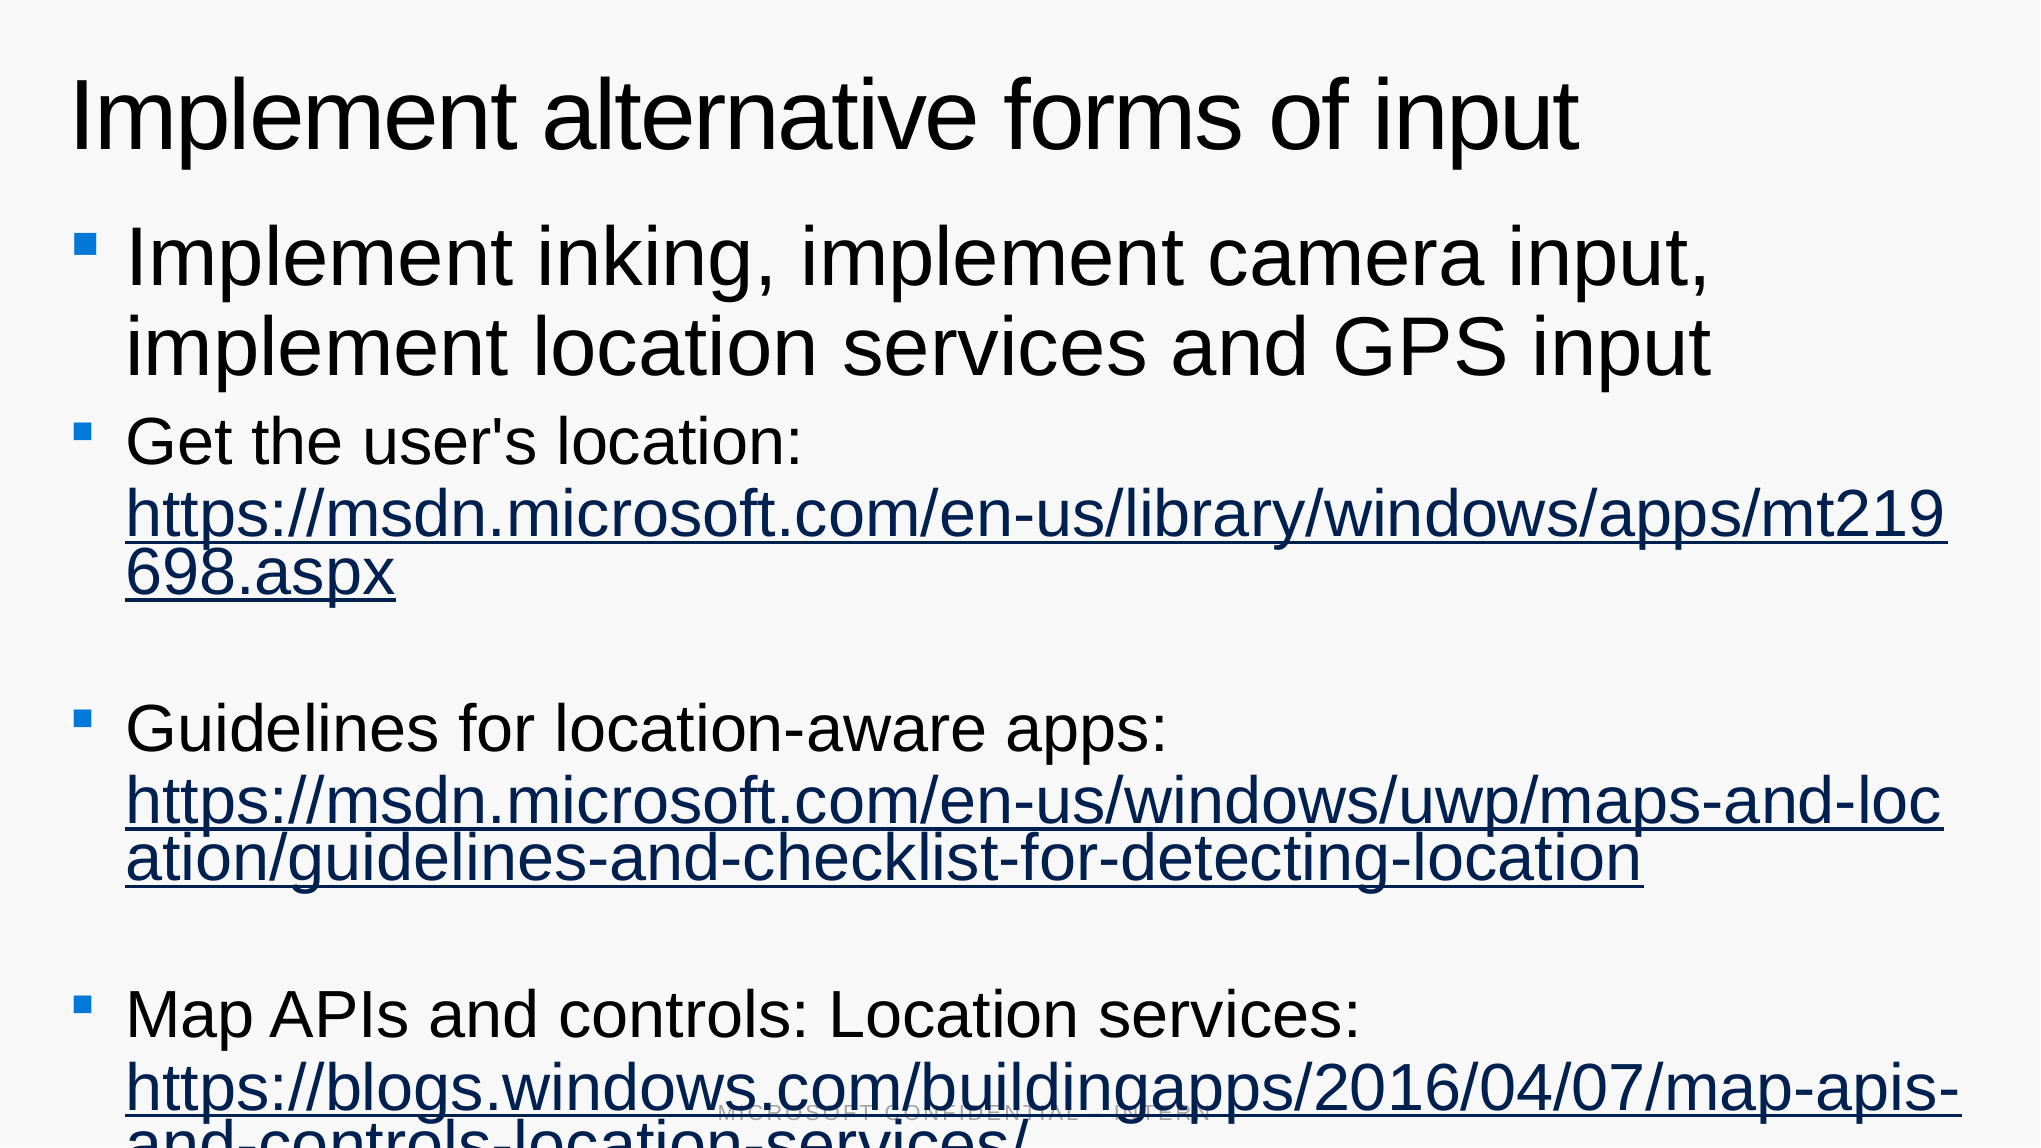

# Implement alternative forms of input
Implement inking, implement camera input, implement location services and GPS input
Get the user's location: https://msdn.microsoft.com/en-us/library/windows/apps/mt219698.aspx
Guidelines for location-aware apps: https://msdn.microsoft.com/en-us/windows/uwp/maps-and-location/guidelines-and-checklist-for-detecting-location
Map APIs and controls: Location services: https://blogs.windows.com/buildingapps/2016/04/07/map-apis-and-controls-location-services/